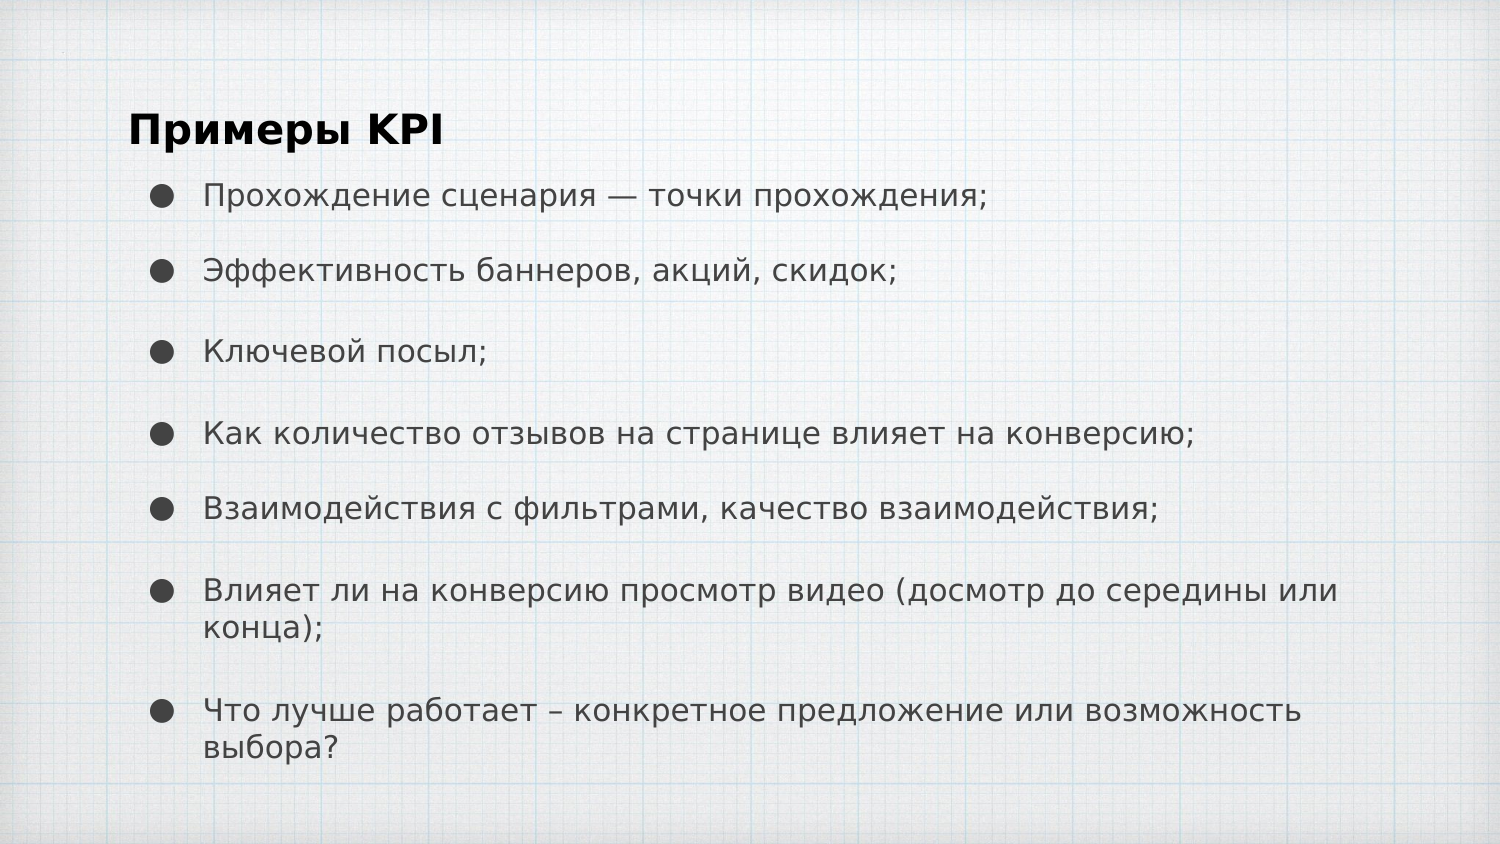

Примеры KPI

Прохождение сценария — точки прохождения;

Эффективность баннеров, акций, скидок;

Ключевой посыл;

Как количество отзывов на странице влияет на конверсию;

Взаимодействия с фильтрами, качество взаимодействия;

Влияет ли на конверсию просмотр видео (досмотр до середины или конца);

Что лучше работает – конкретное предложение или возможность выбора?